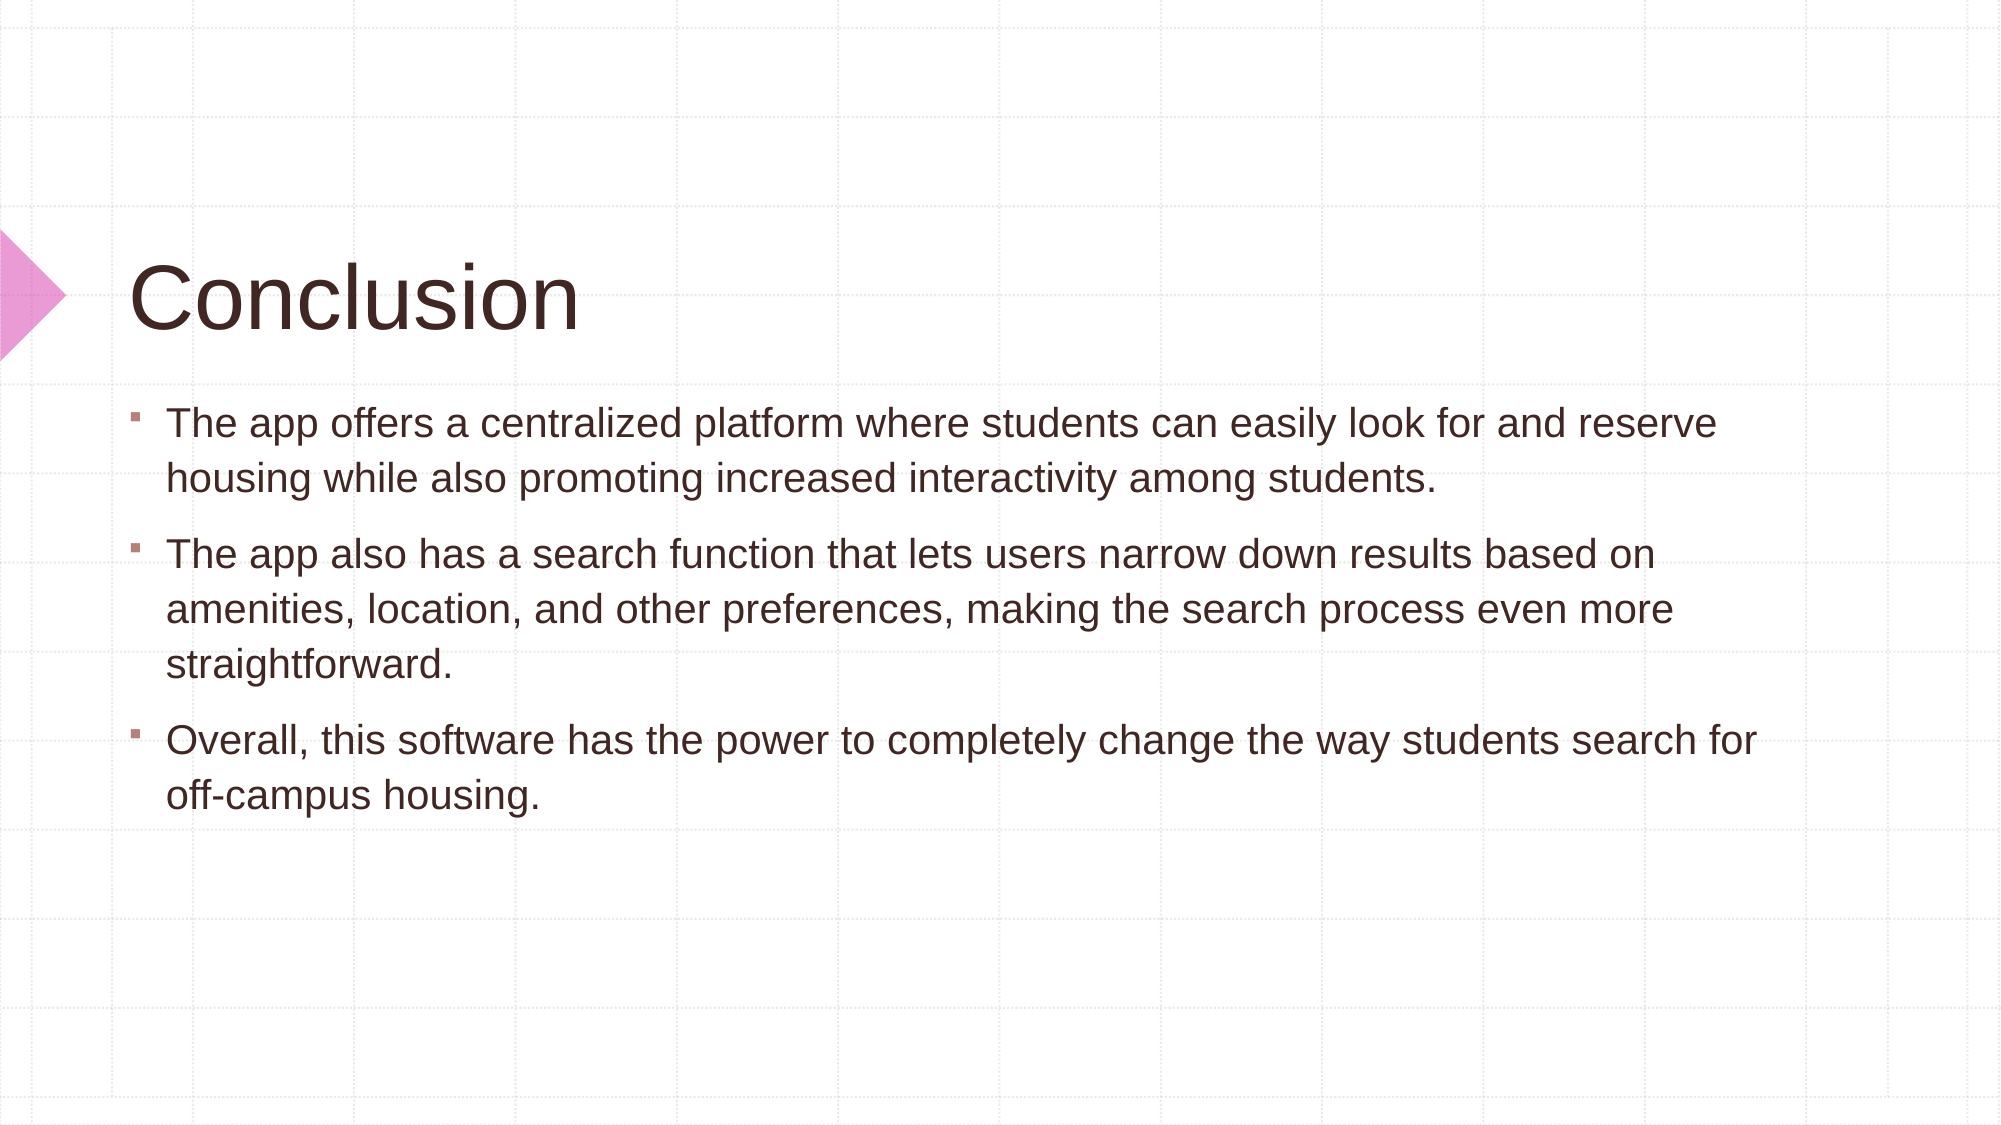

# Conclusion
The app offers a centralized platform where students can easily look for and reserve housing while also promoting increased interactivity among students.
The app also has a search function that lets users narrow down results based on amenities, location, and other preferences, making the search process even more straightforward.
Overall, this software has the power to completely change the way students search for off-campus housing.